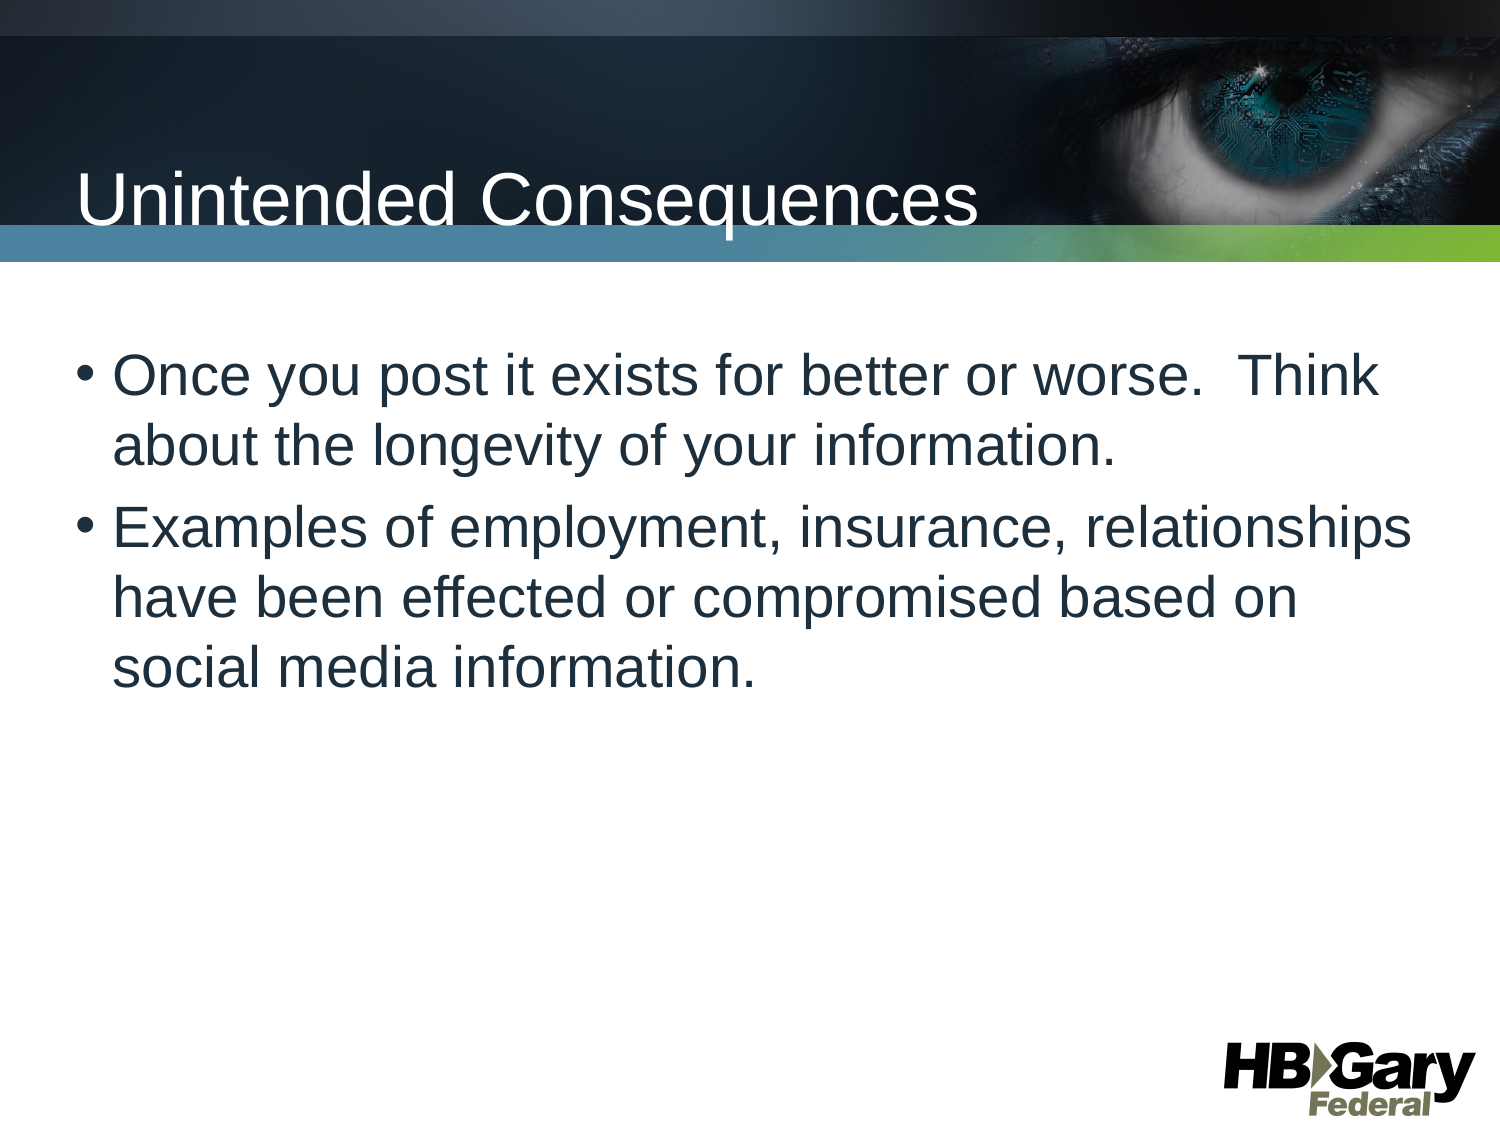

# Unintended Consequences
Once you post it exists for better or worse.  Think about the longevity of your information.
Examples of employment, insurance, relationships have been effected or compromised based on social media information.